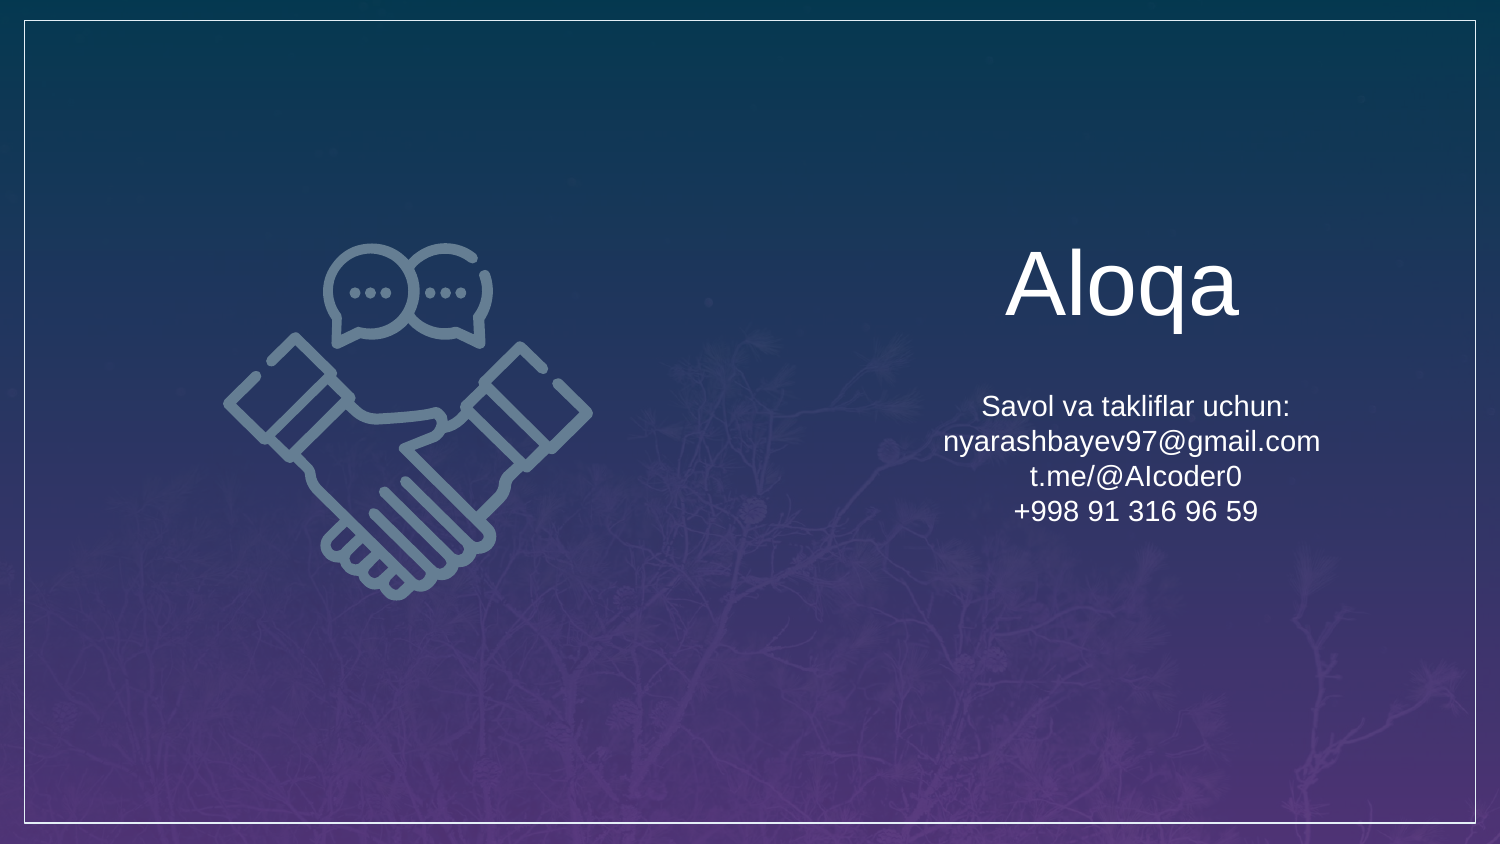

Aloqa

Savol va takliflar uchun:
nyarashbayev97@gmail.com
t.me/@AIcoder0
+998 91 316 96 59